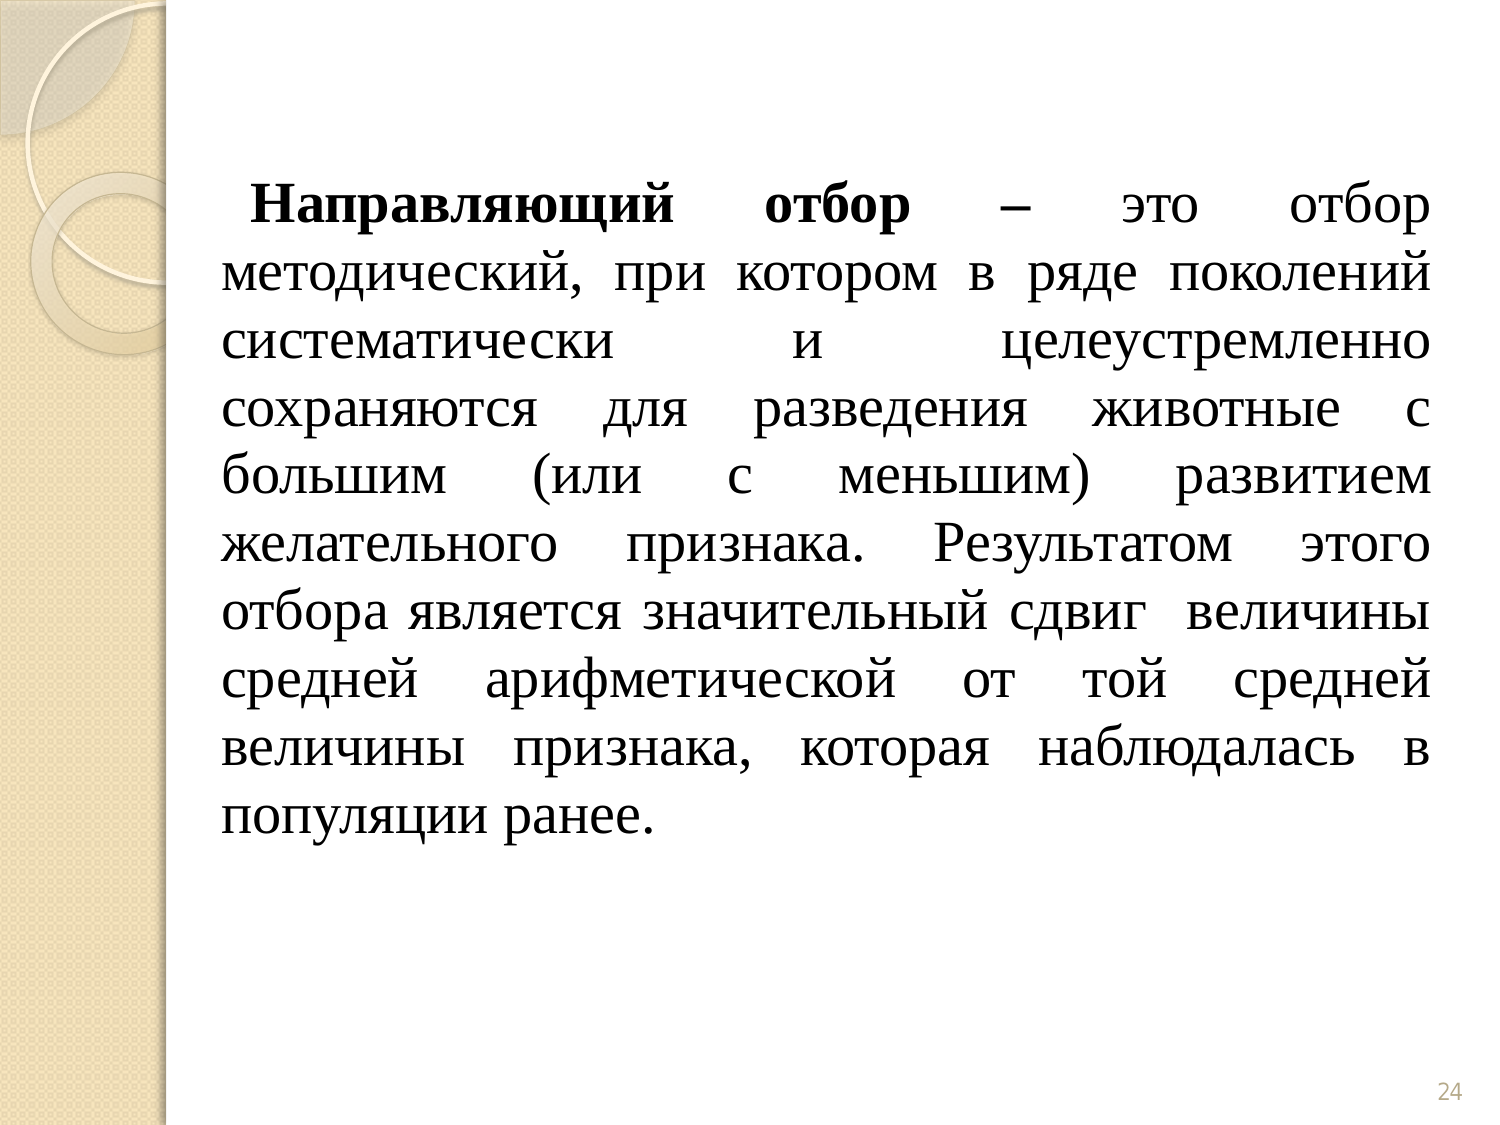

Направляющий отбор – это отбор методический, при котором в ряде поколений систематически и целеустремленно сохраняются для разведения животные с большим (или с меньшим) развитием желательного признака. Результатом этого отбора является значительный сдвиг  величины средней арифметической от той средней величины признака, которая наблюдалась в популяции ранее.
24